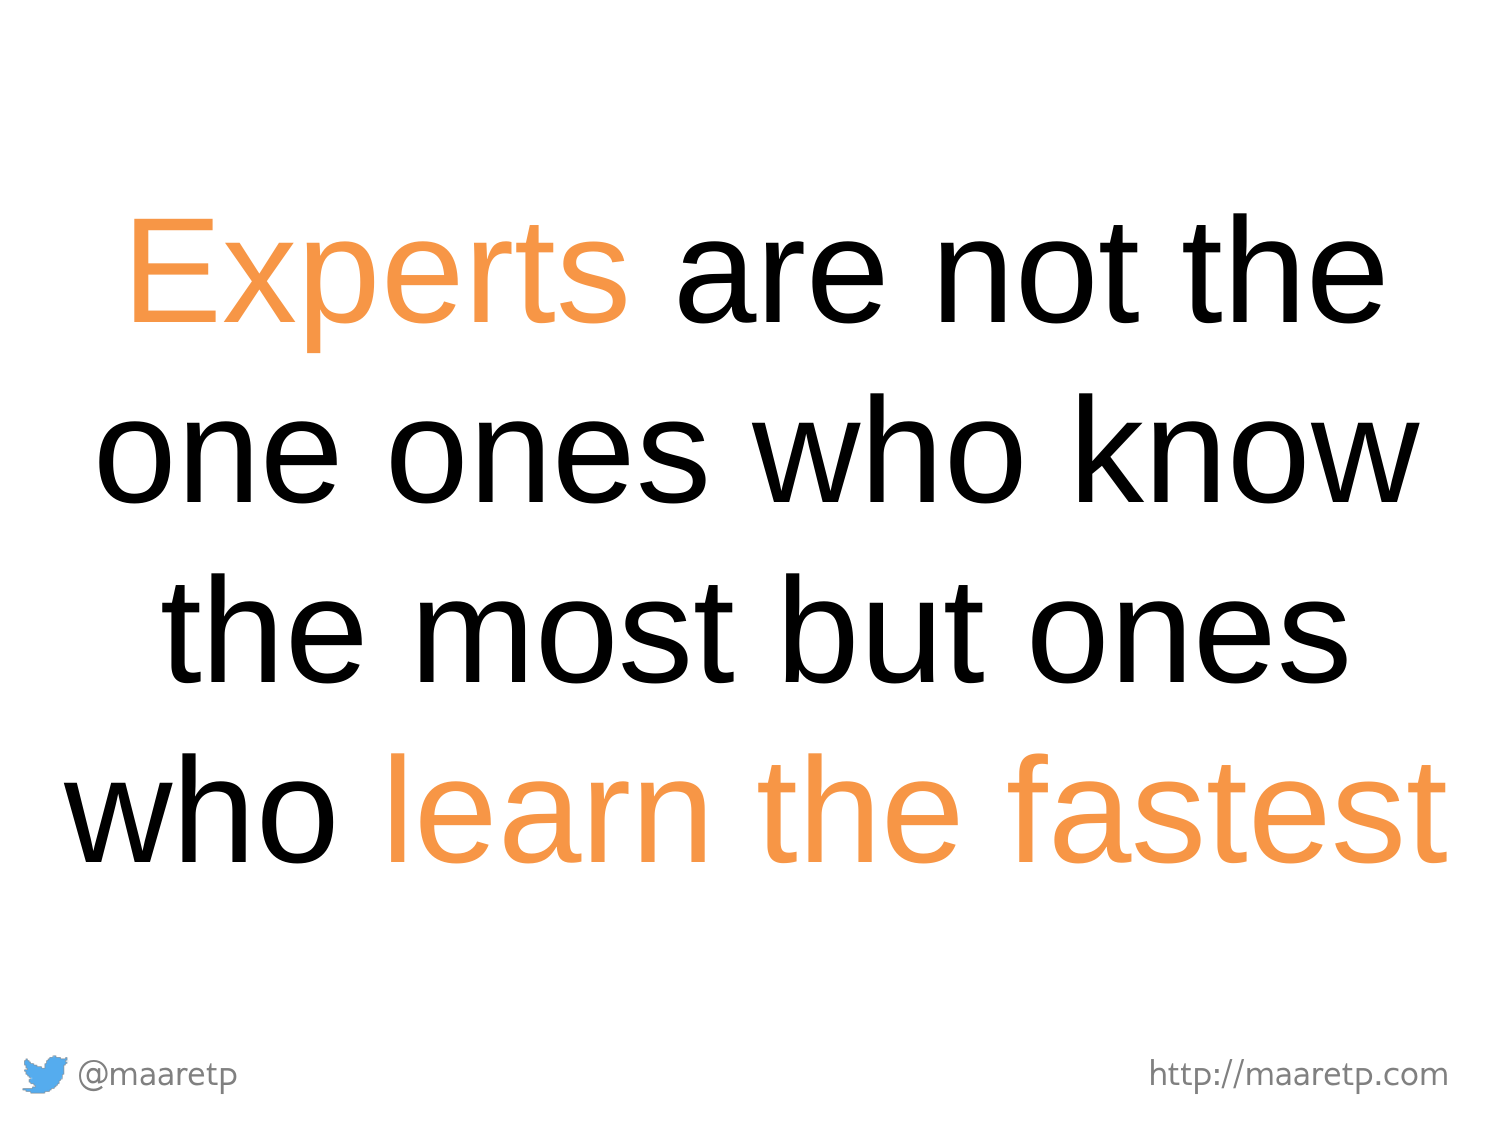

Experts are not the one ones who know the most but ones who learn the fastest